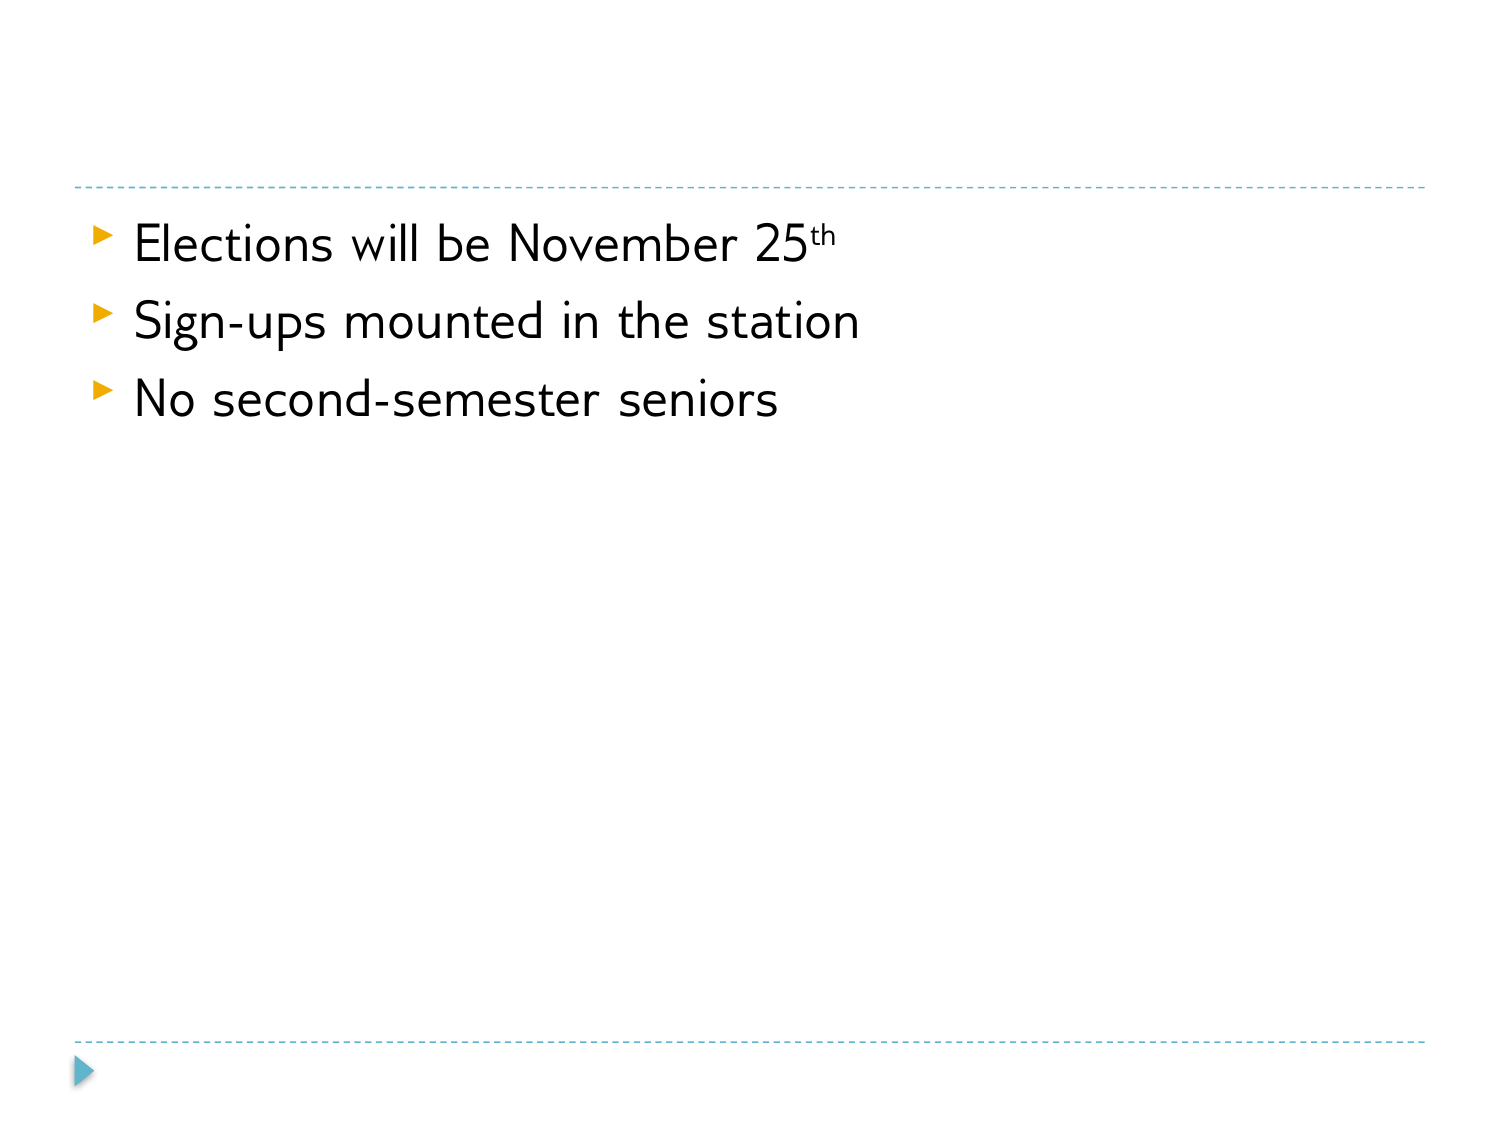

#
Elections will be November 25th
Sign-ups mounted in the station
No second-semester seniors